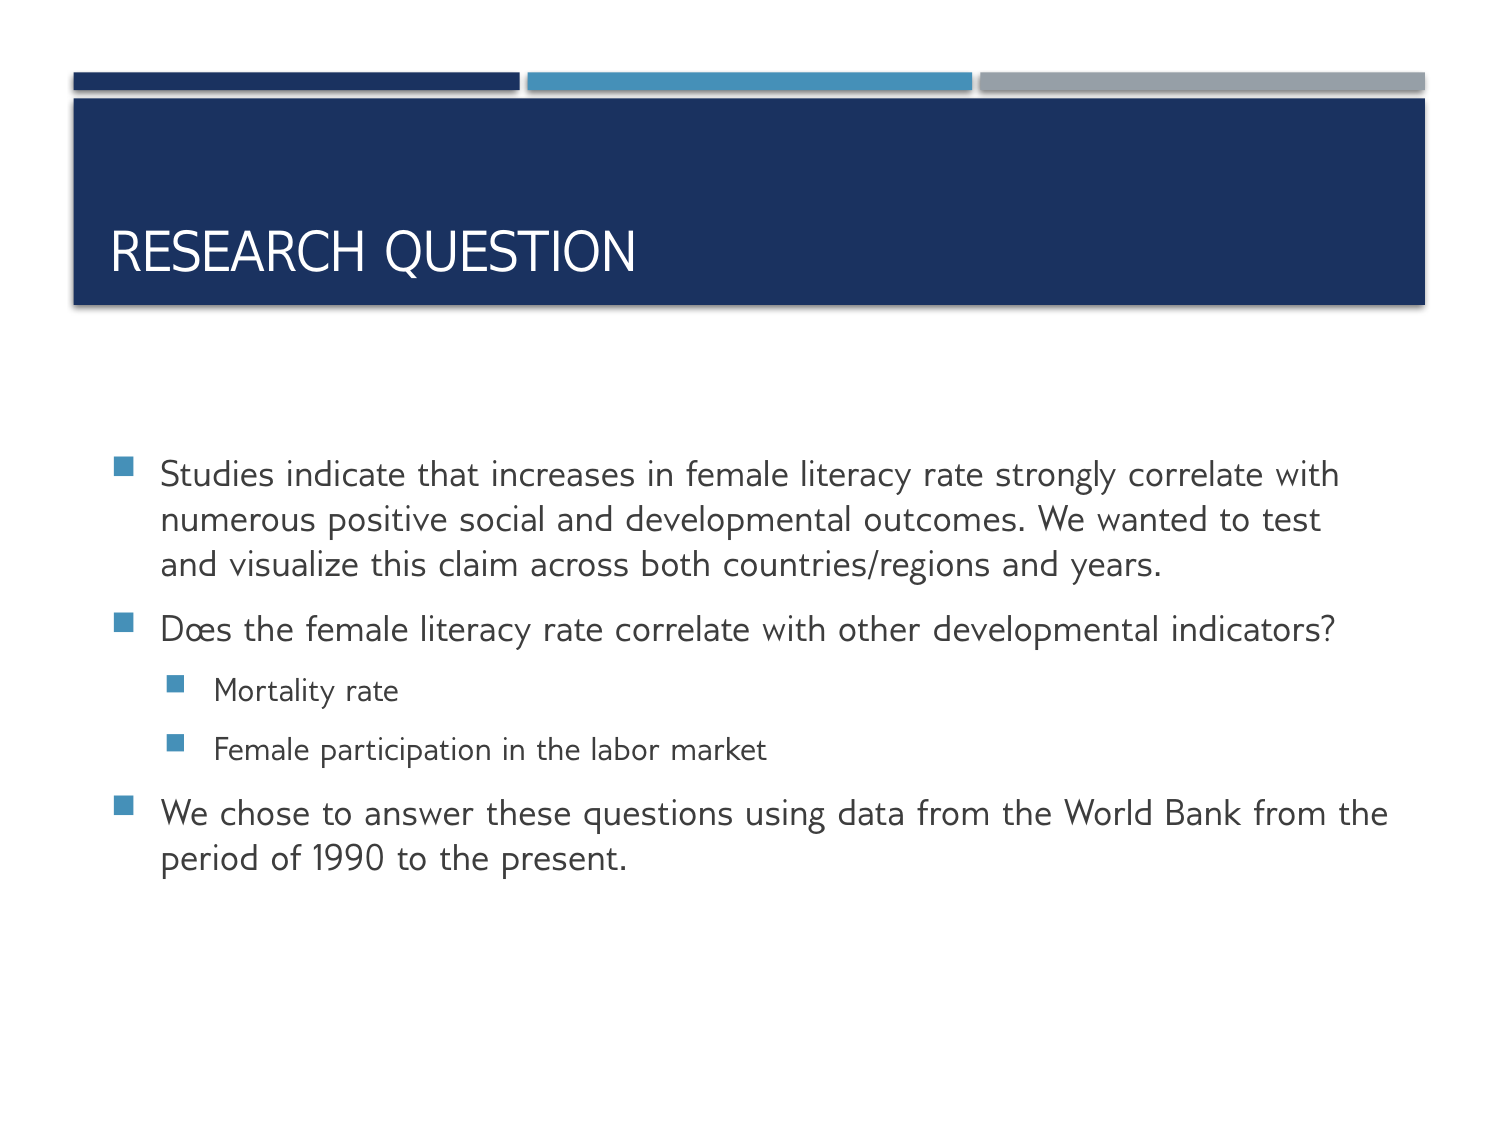

# Research Question
Studies indicate that increases in female literacy rate strongly correlate with numerous positive social and developmental outcomes. We wanted to test and visualize this claim across both countries/regions and years.
Does the female literacy rate correlate with other developmental indicators?
Mortality rate
Female participation in the labor market
We chose to answer these questions using data from the World Bank from the period of 1990 to the present.